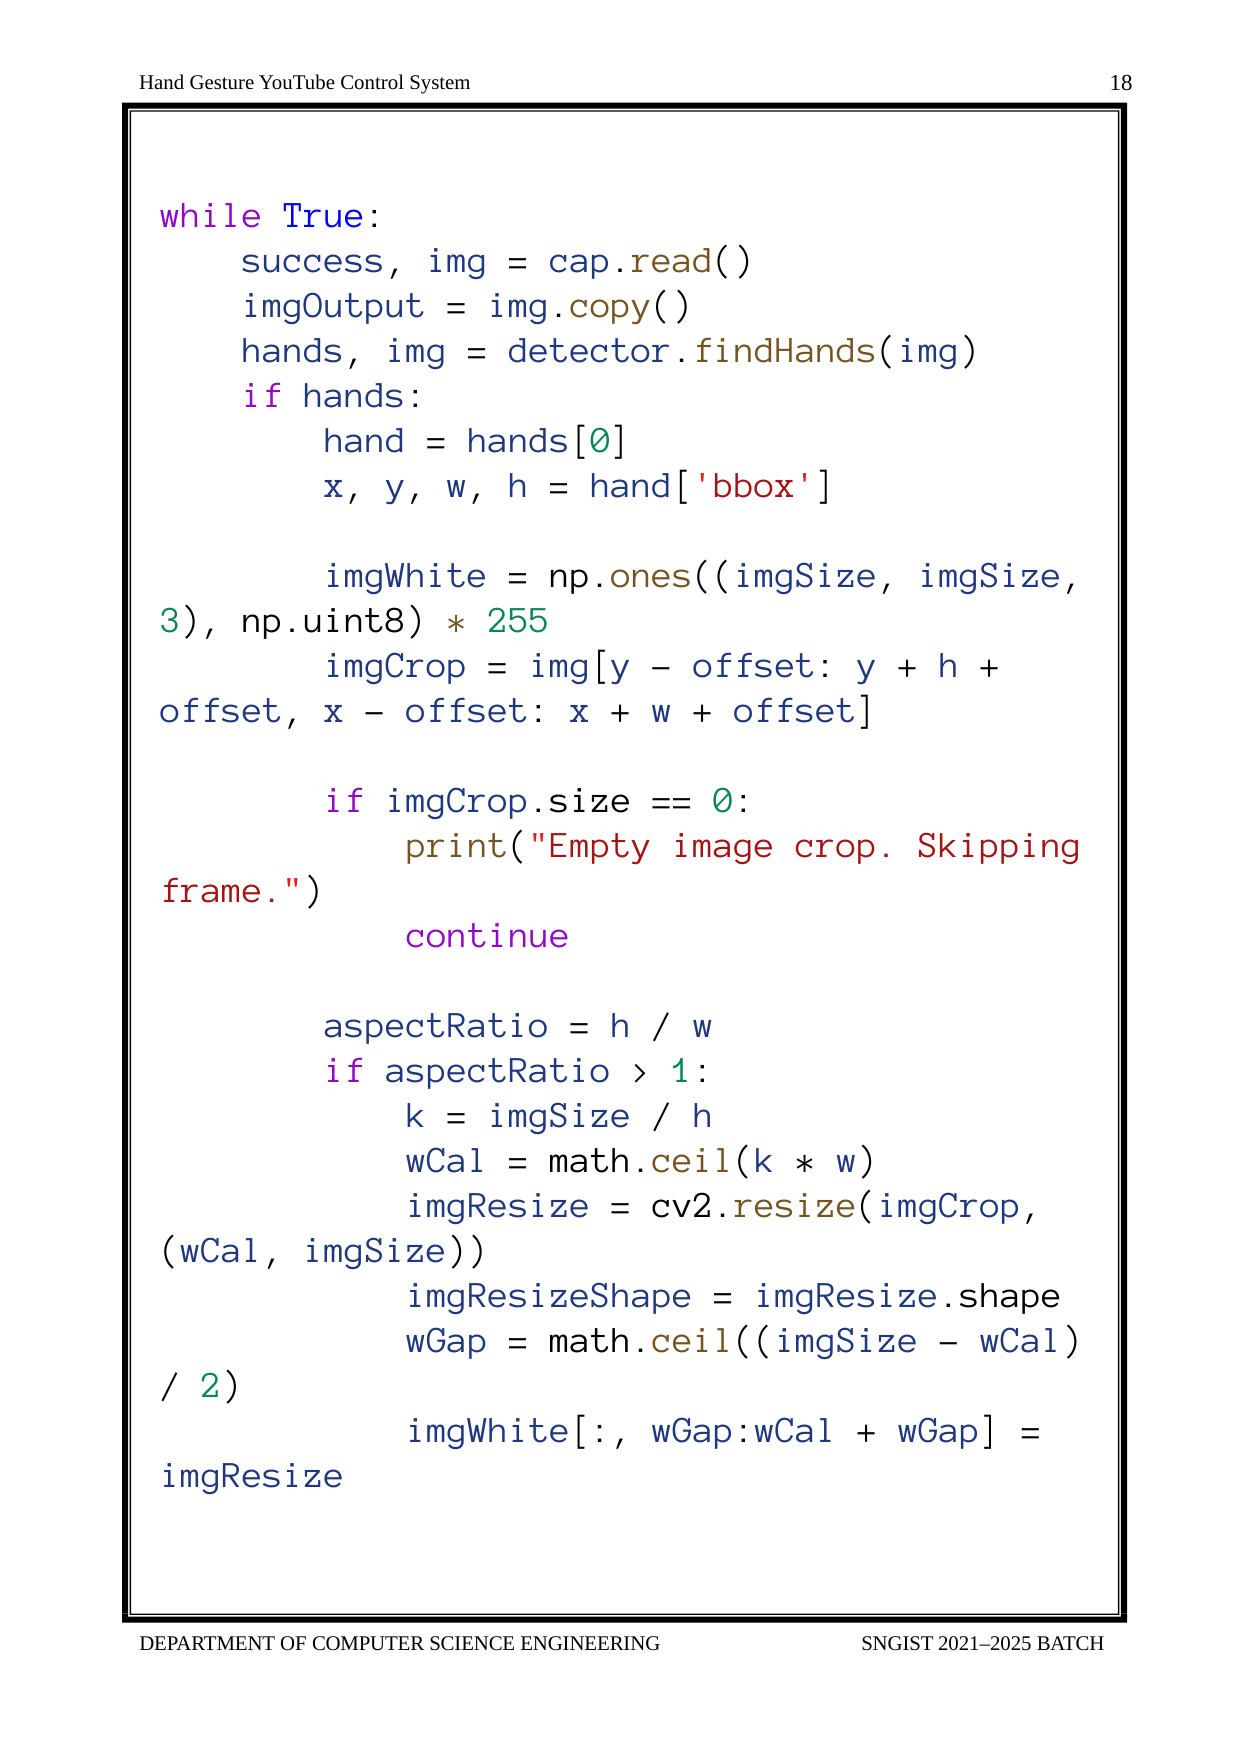

18
Hand Gesture YouTube Control System

while True:
    success, img = cap.read()
    imgOutput = img.copy()
    hands, img = detector.findHands(img)
    if hands:
        hand = hands[0]
        x, y, w, h = hand['bbox']
        imgWhite = np.ones((imgSize, imgSize, 3), np.uint8) * 255
        imgCrop = img[y - offset: y + h + offset, x - offset: x + w + offset]
        if imgCrop.size == 0:
            print("Empty image crop. Skipping frame.")
            continue
        aspectRatio = h / w
        if aspectRatio > 1:
            k = imgSize / h
            wCal = math.ceil(k * w)
            imgResize = cv2.resize(imgCrop, (wCal, imgSize))
            imgResizeShape = imgResize.shape
            wGap = math.ceil((imgSize - wCal)
/ 2)
            imgWhite[:, wGap:wCal + wGap] = imgResize

DEPARTMENT OF COMPUTER SCIENCE ENGINEERING
SNGIST 2021–2025 BATCH